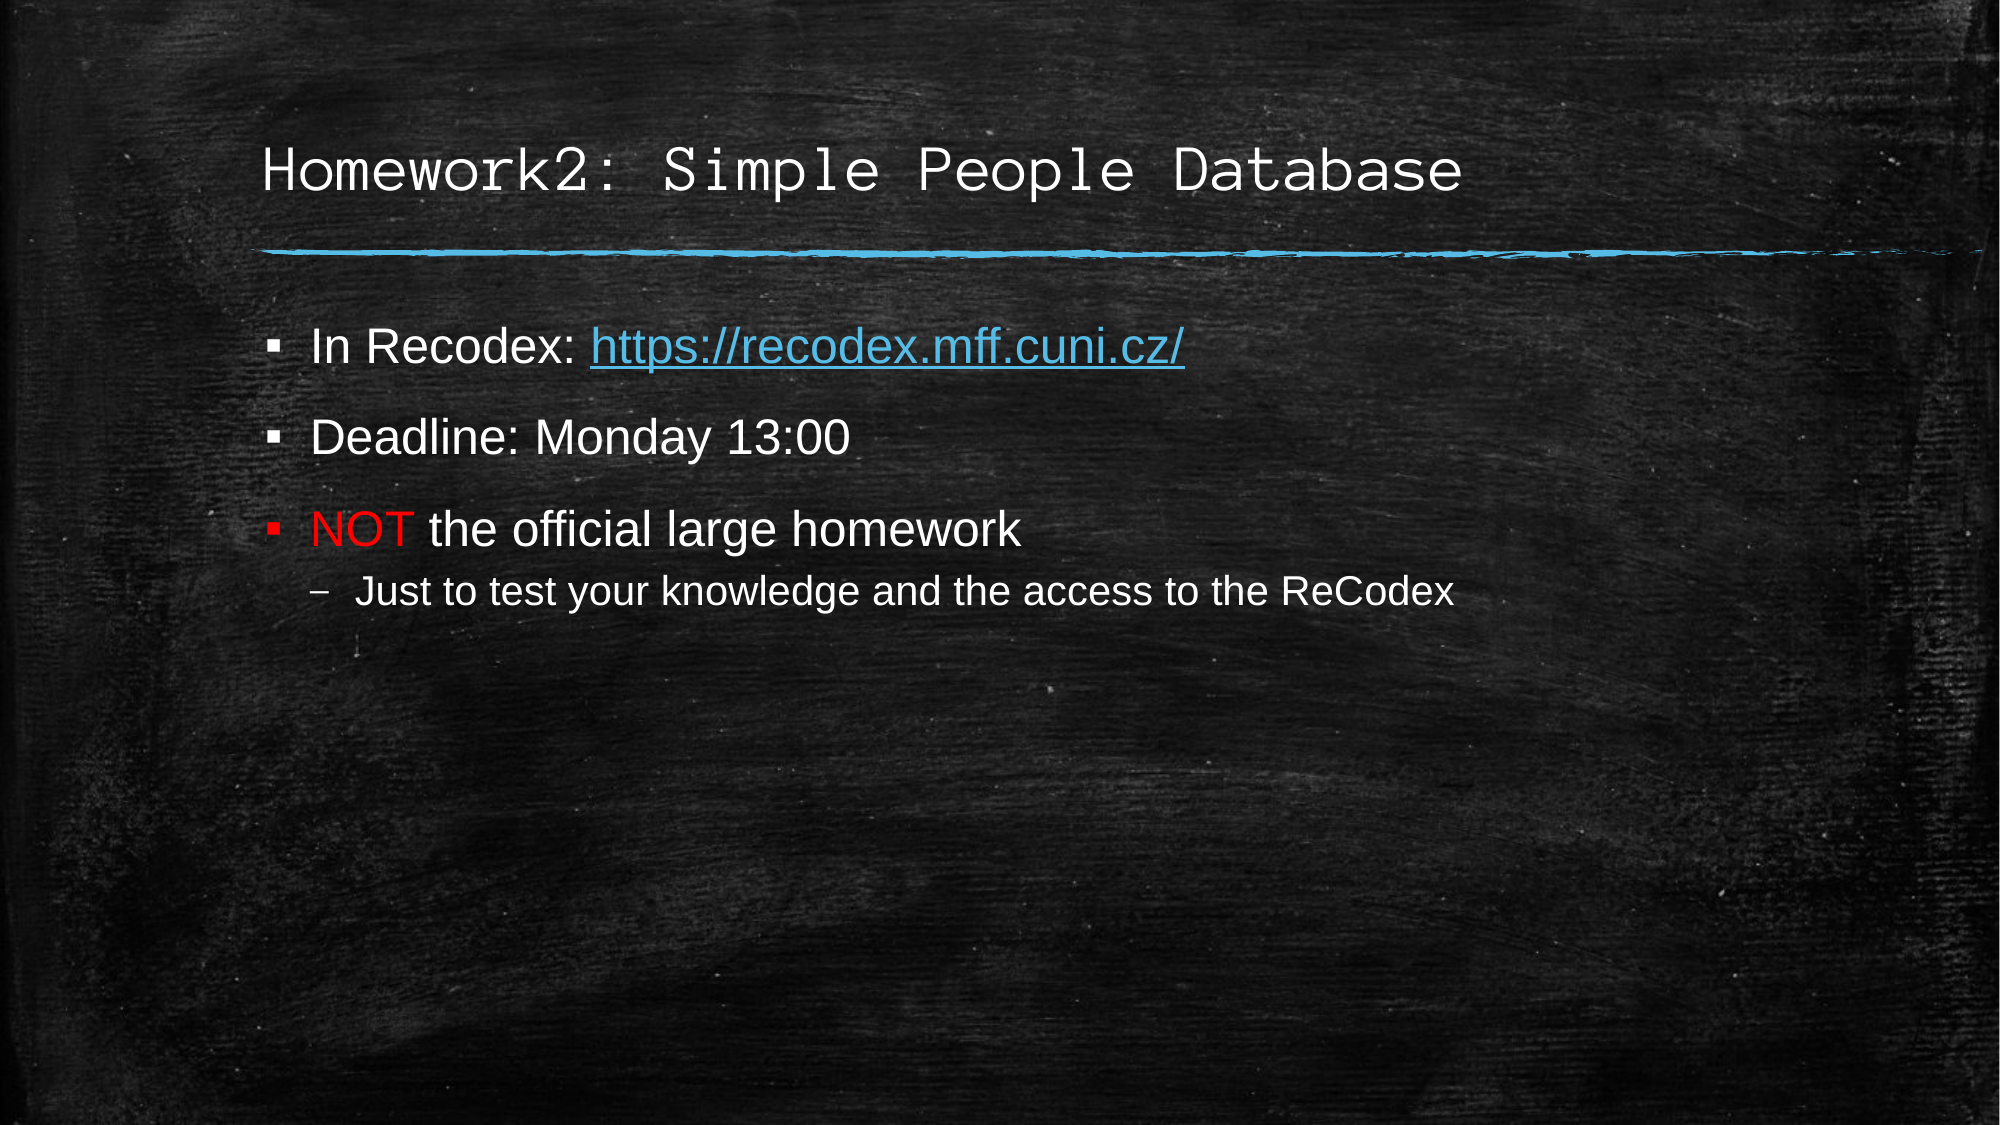

# Homework2: Simple People Database
In Recodex: https://recodex.mff.cuni.cz/
Deadline: Monday 13:00
NOT the official large homework
Just to test your knowledge and the access to the ReCodex